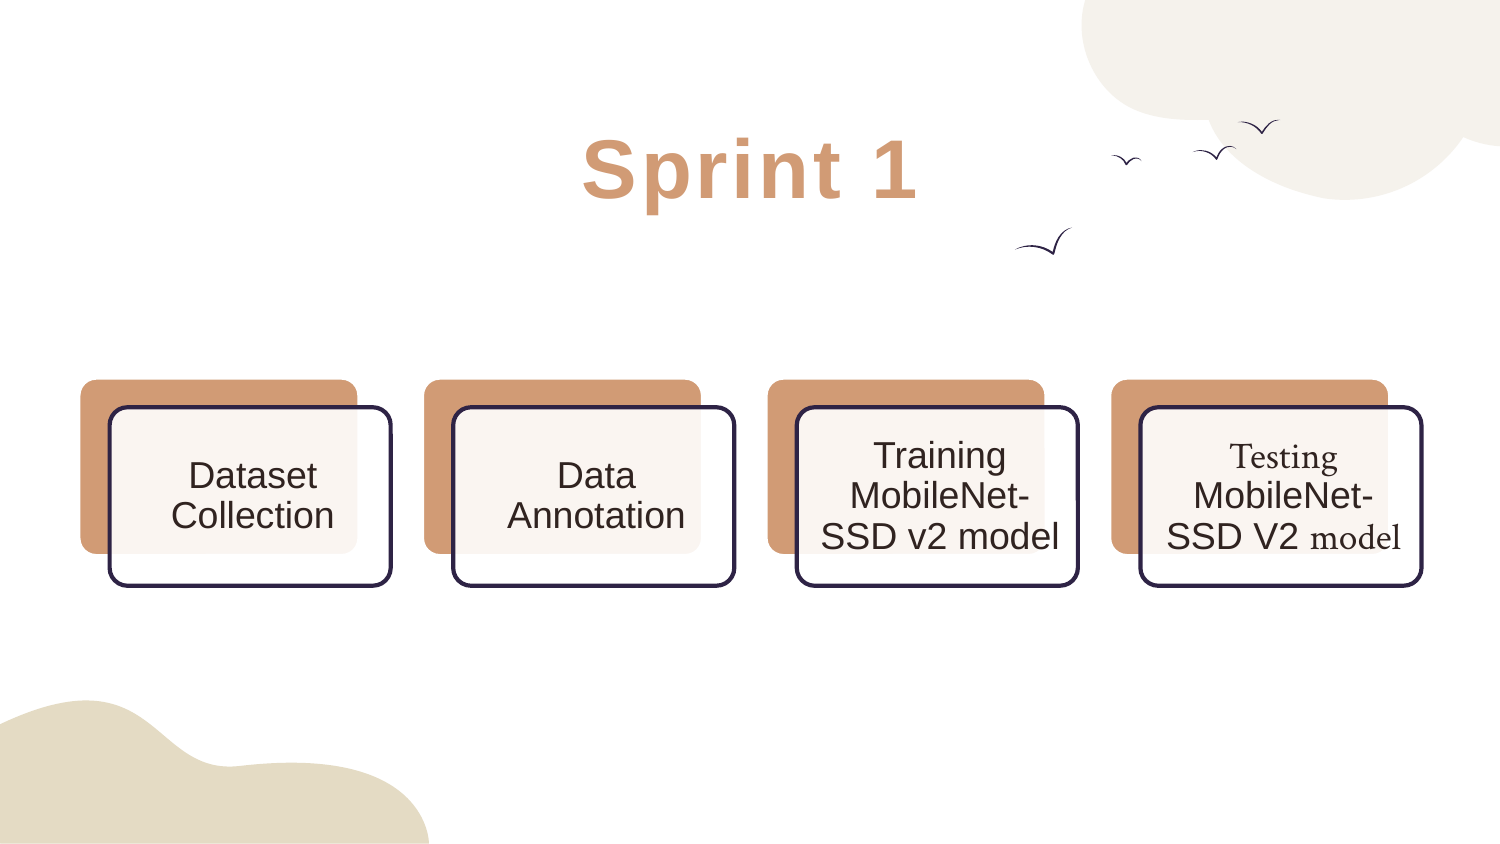

# Sprint 1
Dataset Collection
Data Annotation
Training MobileNet-SSD v2 model
Testing MobileNet-SSD V2 model